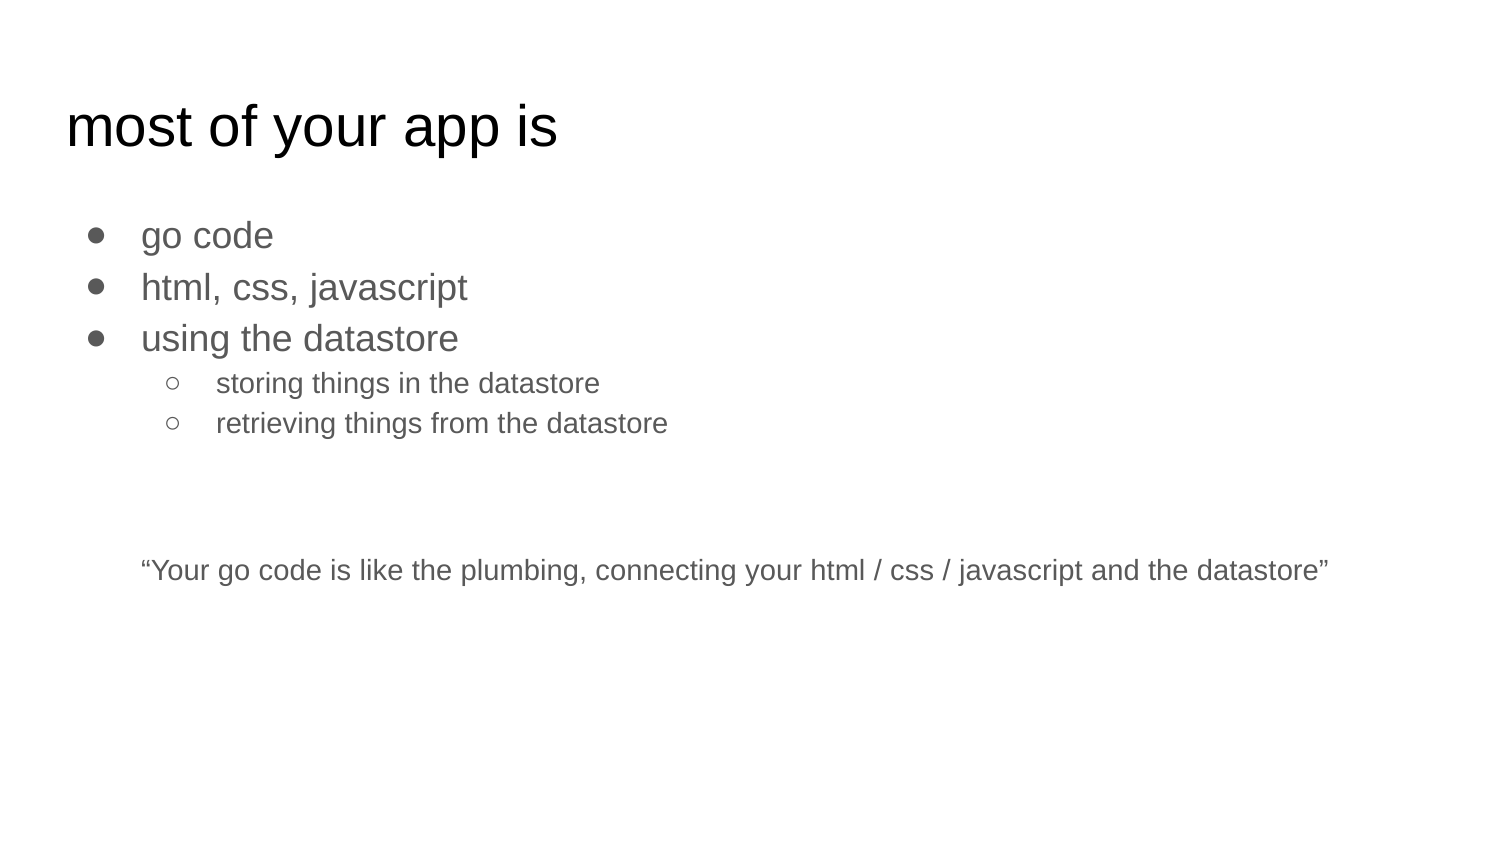

# most of your app is
go code
html, css, javascript
using the datastore
storing things in the datastore
retrieving things from the datastore

“Your go code is like the plumbing, connecting your html / css / javascript and the datastore”